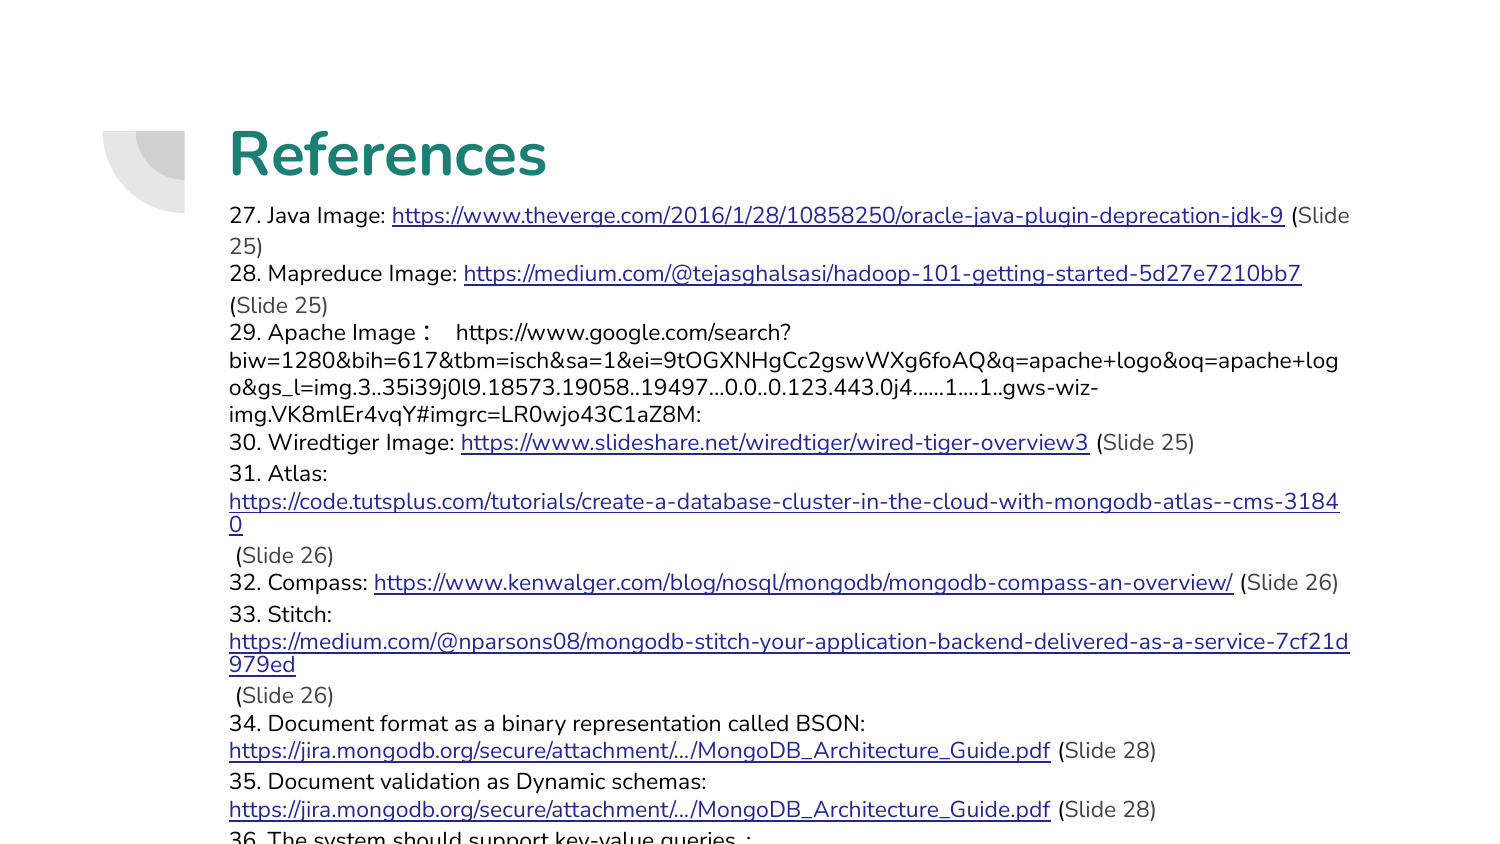

# References
27. Java Image: https://www.theverge.com/2016/1/28/10858250/oracle-java-plugin-deprecation-jdk-9 (Slide 25)
28. Mapreduce Image: https://medium.com/@tejasghalsasi/hadoop-101-getting-started-5d27e7210bb7 (Slide 25)
29. Apache Image： https://www.google.com/search?biw=1280&bih=617&tbm=isch&sa=1&ei=9tOGXNHgCc2gswWXg6foAQ&q=apache+logo&oq=apache+logo&gs_l=img.3..35i39j0l9.18573.19058..19497...0.0..0.123.443.0j4......1....1..gws-wiz-img.VK8mlEr4vqY#imgrc=LR0wjo43C1aZ8M:
30. Wiredtiger Image: https://www.slideshare.net/wiredtiger/wired-tiger-overview3 (Slide 25)
31. Atlas: https://code.tutsplus.com/tutorials/create-a-database-cluster-in-the-cloud-with-mongodb-atlas--cms-31840 (Slide 26)
32. Compass: https://www.kenwalger.com/blog/nosql/mongodb/mongodb-compass-an-overview/ (Slide 26)
33. Stitch: https://medium.com/@nparsons08/mongodb-stitch-your-application-backend-delivered-as-a-service-7cf21d979ed (Slide 26)
34. Document format as a binary representation called BSON:  https://jira.mongodb.org/secure/attachment/.../MongoDB_Architecture_Guide.pdf (Slide 28)
35. Document validation as Dynamic schemas: https://jira.mongodb.org/secure/attachment/.../MongoDB_Architecture_Guide.pdf (Slide 28)
36. The system should support key-value queries..: https://jira.mongodb.org/secure/attachment/.../MongoDB_Architecture_Guide.pdf (Slide 29)